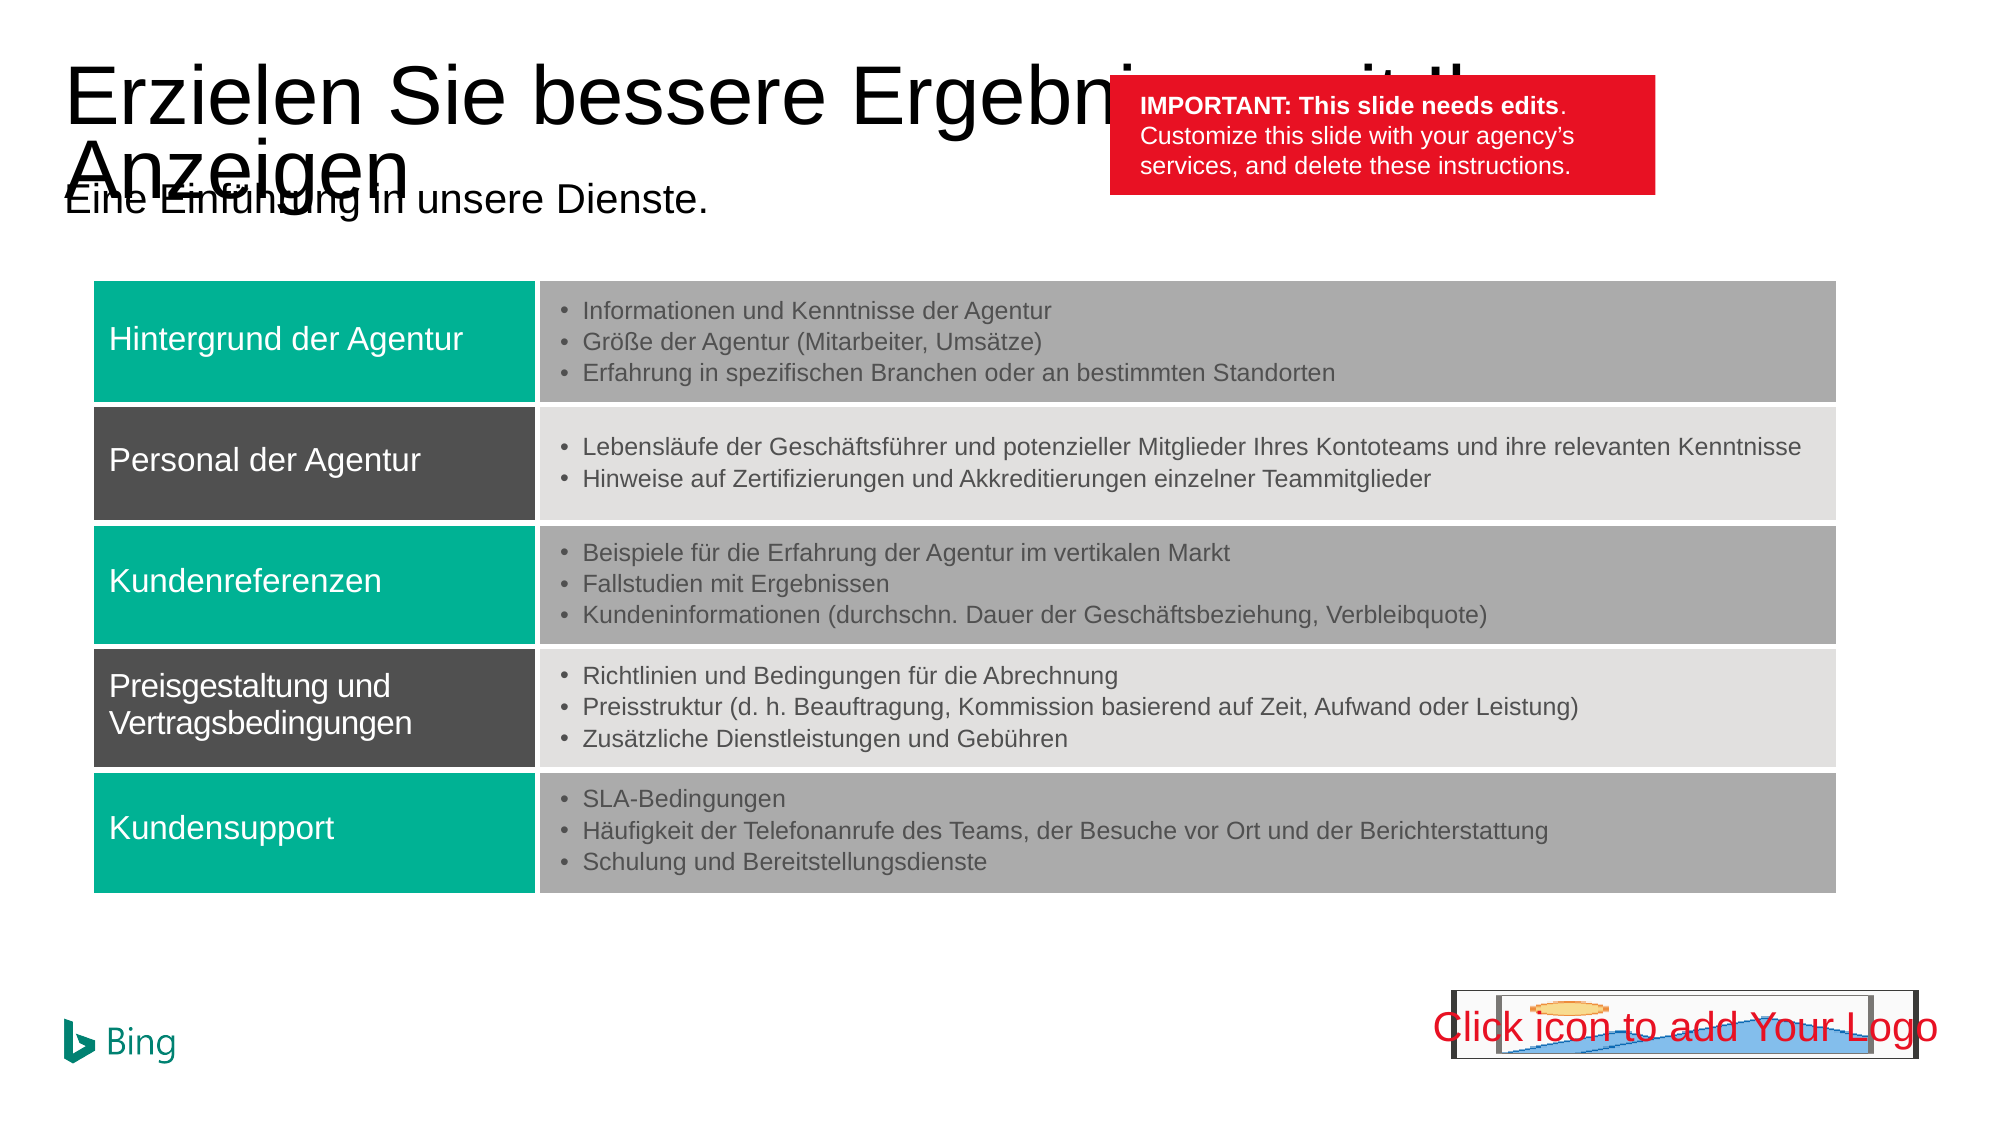

Erzielen Sie bessere Ergebnisse mit Ihren Anzeigen
IMPORTANT: This slide needs edits. Customize this slide with your agency’s services, and delete these instructions.
Eine Einführung in unsere Dienste.
| Hintergrund der Agentur | Informationen und Kenntnisse der Agentur Größe der Agentur (Mitarbeiter, Umsätze) Erfahrung in spezifischen Branchen oder an bestimmten Standorten |
| --- | --- |
| Personal der Agentur | Lebensläufe der Geschäftsführer und potenzieller Mitglieder Ihres Kontoteams und ihre relevanten Kenntnisse Hinweise auf Zertifizierungen und Akkreditierungen einzelner Teammitglieder |
| Kunden­referenzen | Beispiele für die Erfahrung der Agentur im vertikalen Markt Fallstudien mit Ergebnissen Kunden­informationen (durchschn. Dauer der Geschäftsbeziehung, Verbleibquote) |
| Preisgestaltung und Vertragsbedingungen | Richtlinien und Bedingungen für die Abrechnung Preisstruktur (d. h. Beauftragung, Kommission basierend auf Zeit, Aufwand oder Leistung) Zusätzliche Dienstleistungen und Gebühren |
| Kunden­support | SLA-Bedingungen Häufigkeit der Telefonanrufe des Teams, der Besuche vor Ort und der Berichterstattung Schulung und Bereitstellungsdienste |